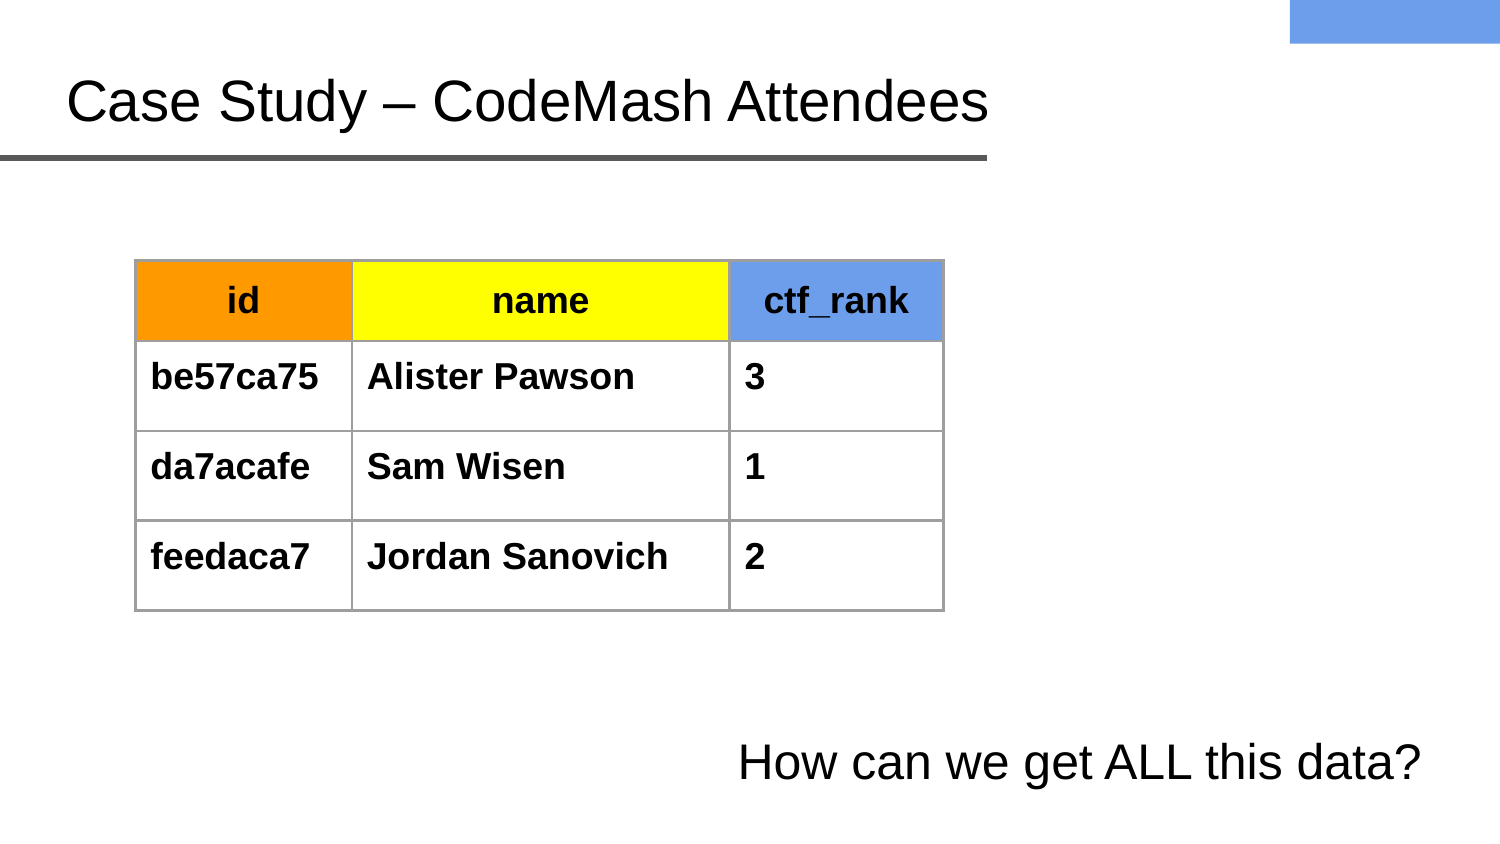

# Case Study – CodeMash Attendees
| id | name | ctf\_rank |
| --- | --- | --- |
| be57ca75 | Alister Pawson | 3 |
| da7acafe | Sam Wisen | 1 |
| feedaca7 | Jordan Sanovich | 2 |
How can we get ALL this data?